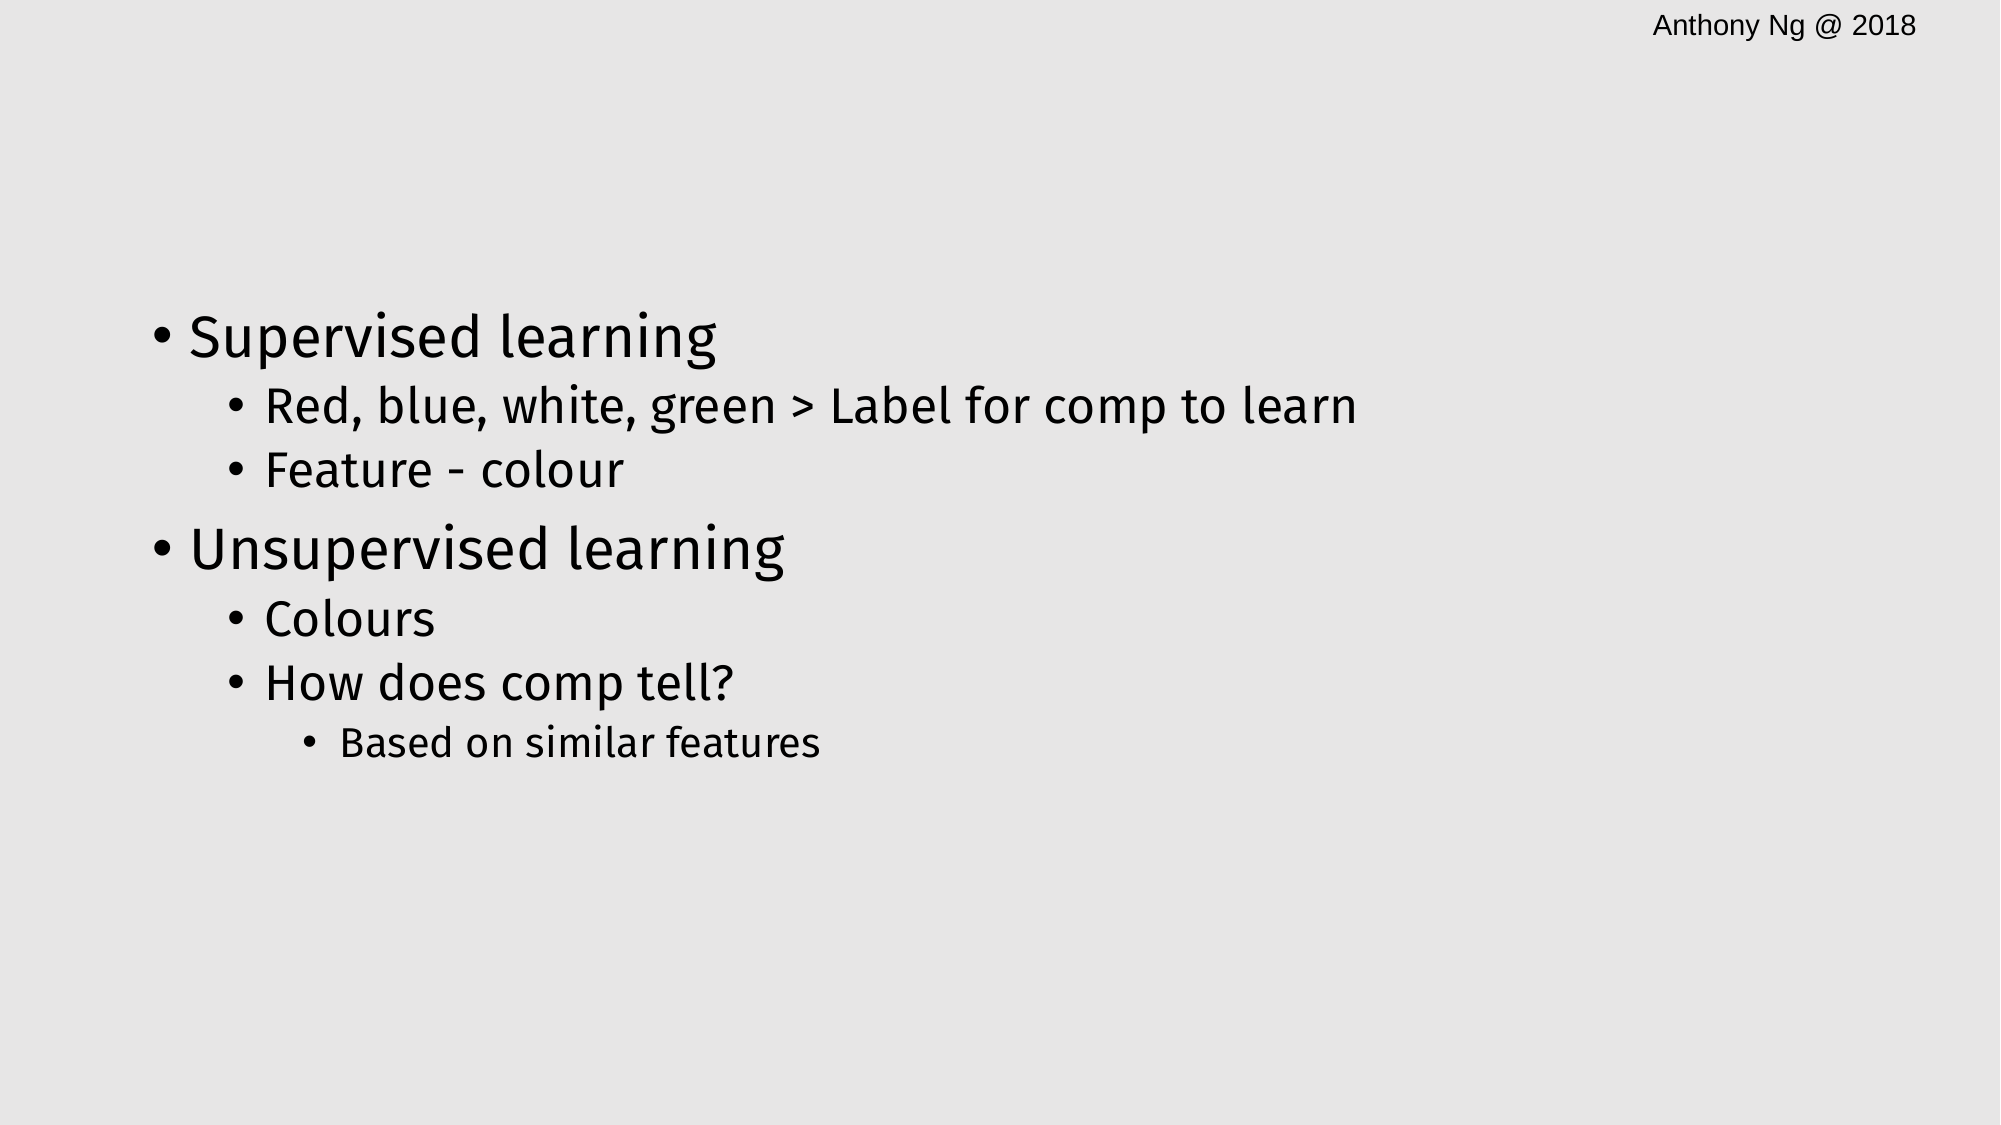

#
Supervised learning
Red, blue, white, green > Label for comp to learn
Feature - colour
Unsupervised learning
Colours
How does comp tell?
Based on similar features